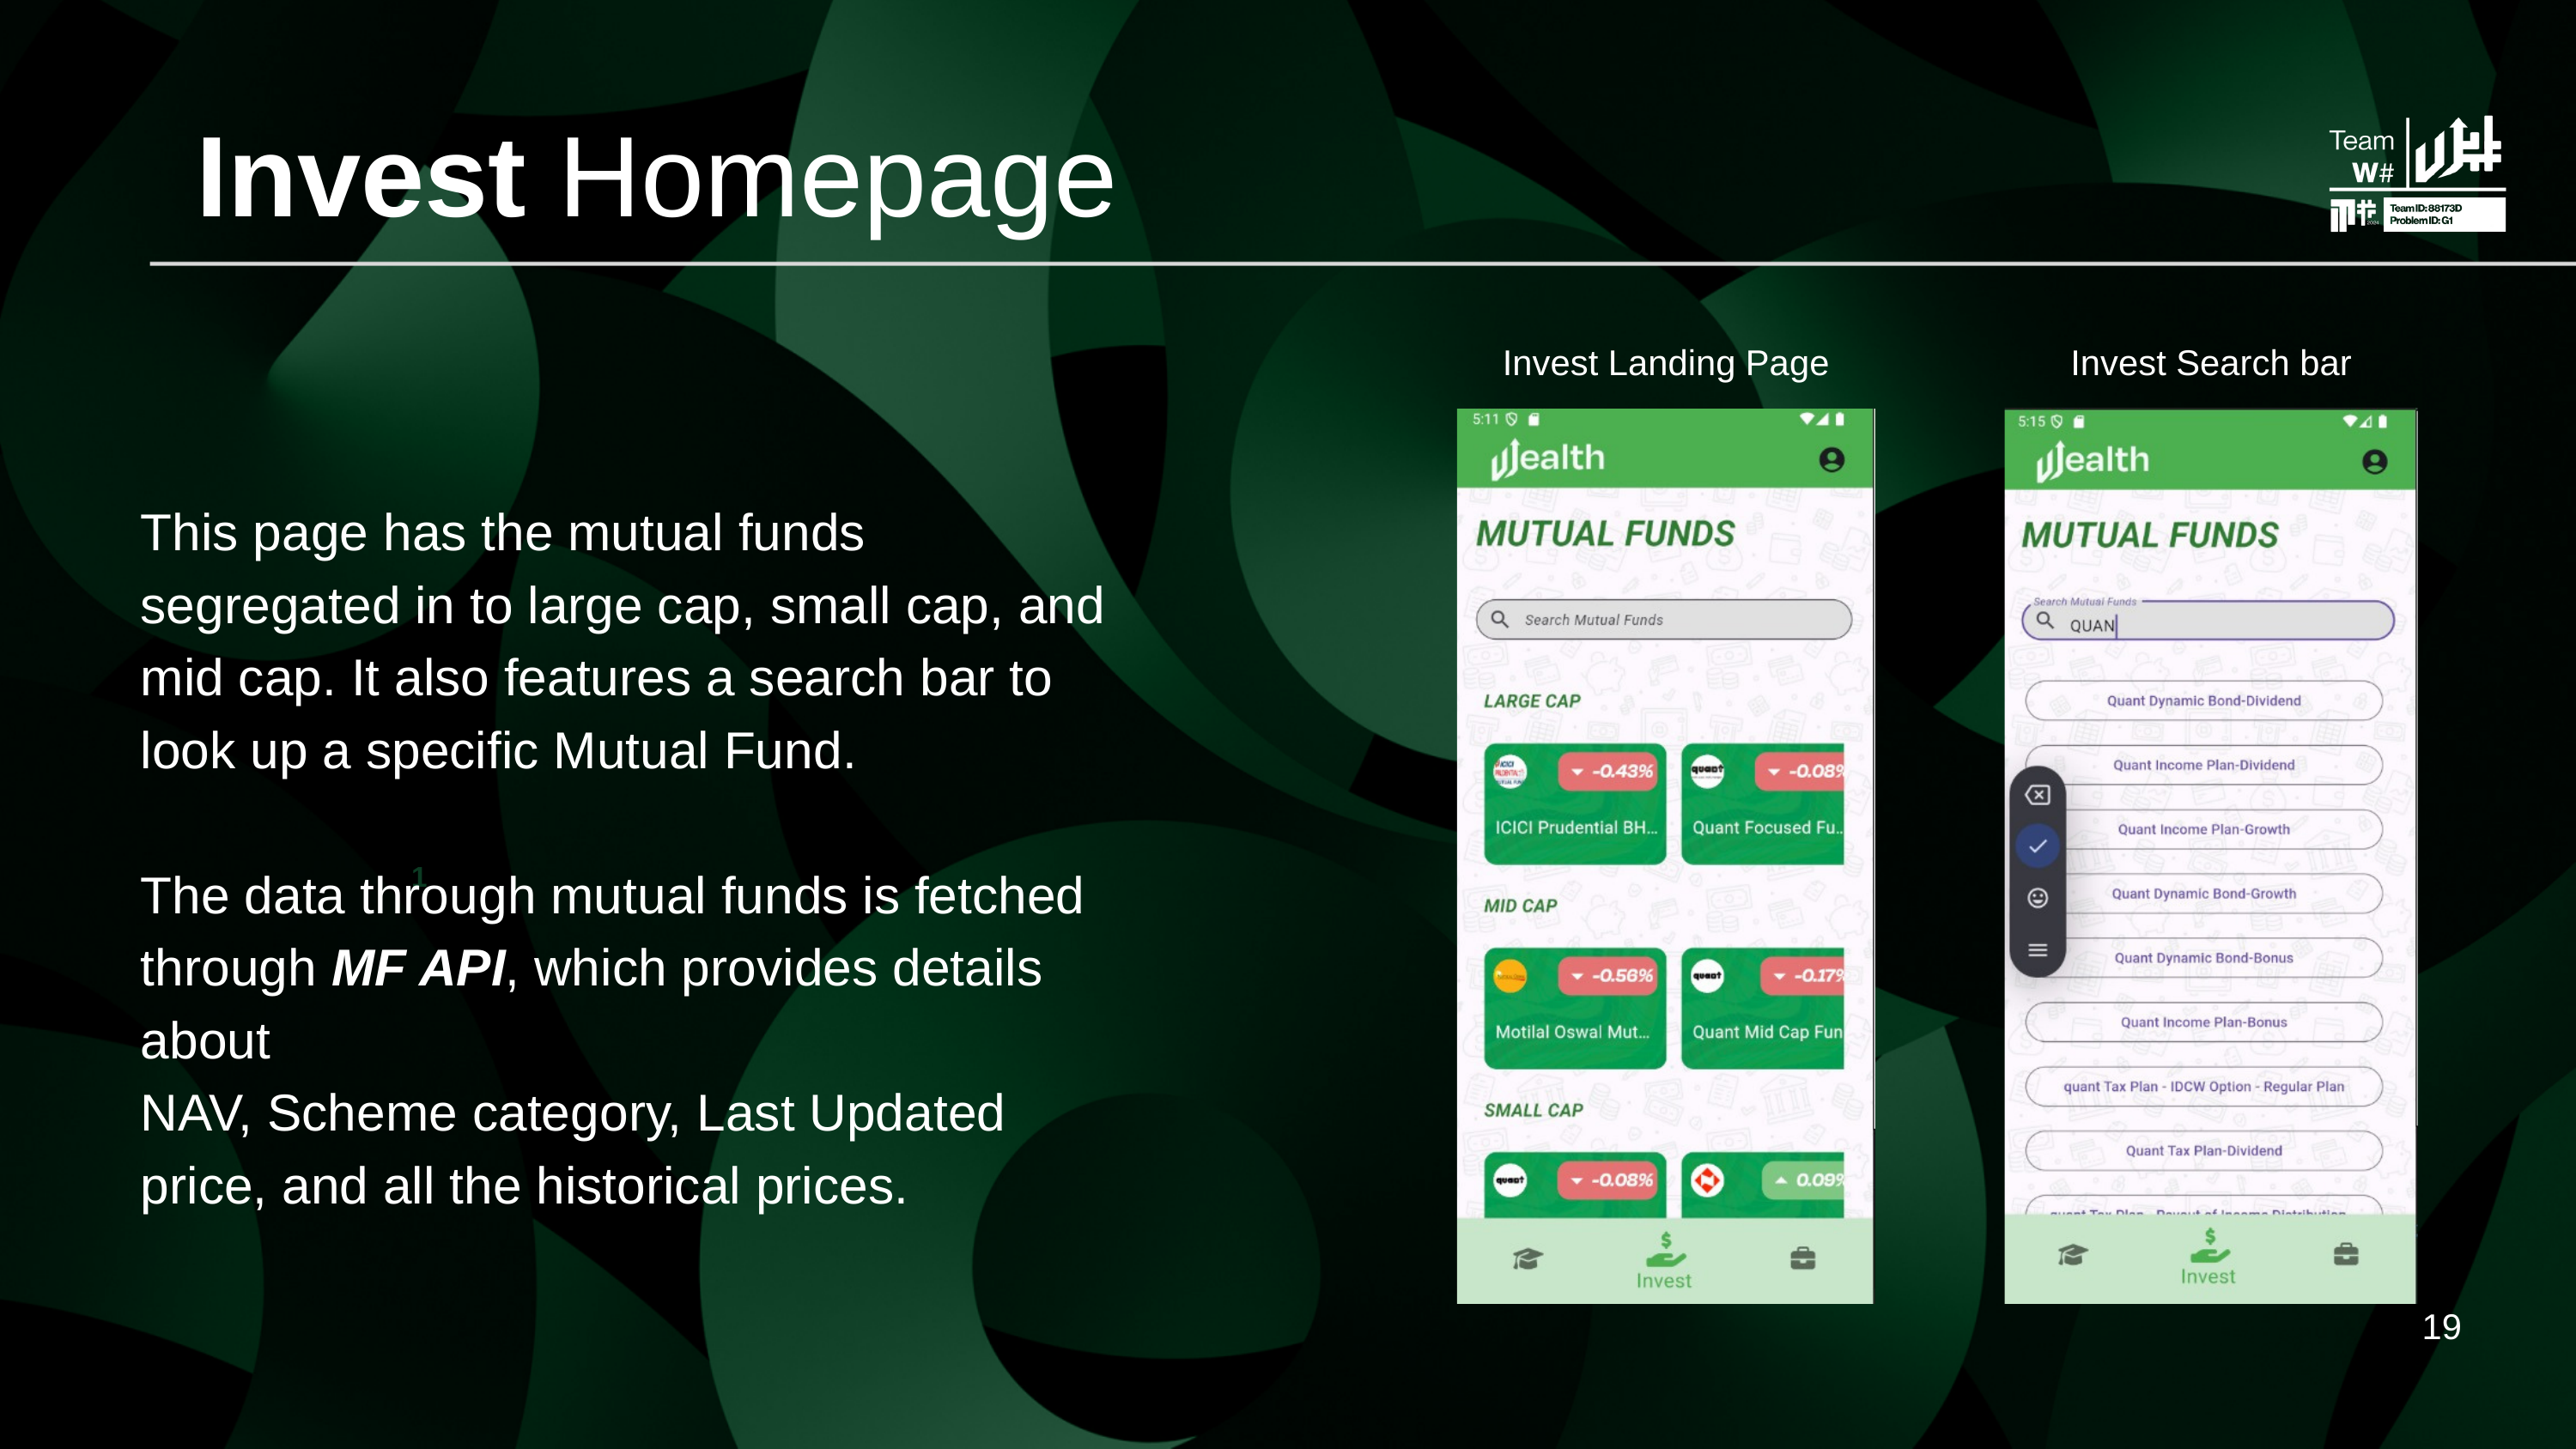

Invest Homepage
Invest Landing Page
Invest Search bar

This page has the mutual funds segregated in to large cap, small cap, and mid cap. It also features a search bar to look up a specific Mutual Fund.

The data through mutual funds is fetched through MF API, which provides details about
NAV, Scheme category, Last Updated price, and all the historical prices.
1
19